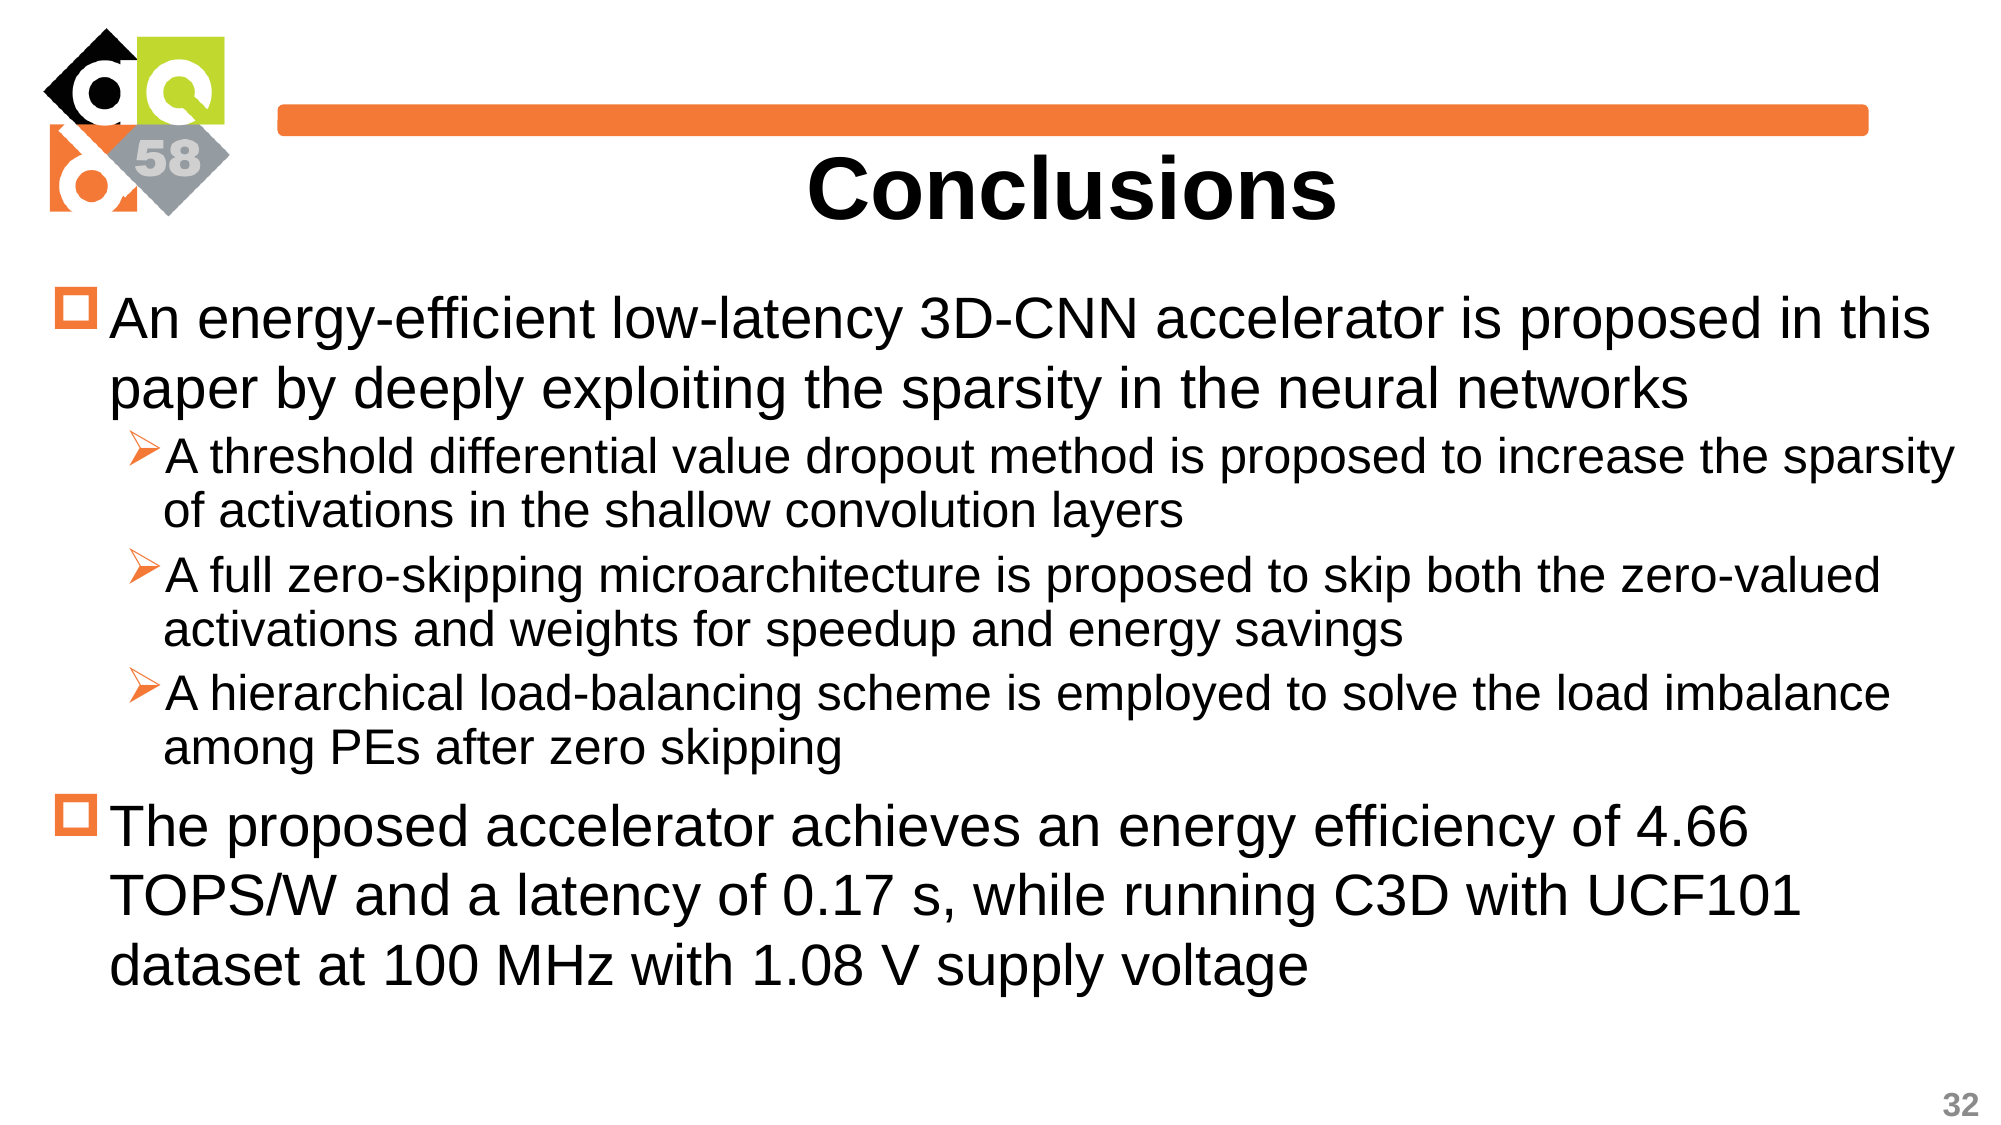

# Conclusions
An energy-efficient low-latency 3D-CNN accelerator is proposed in this paper by deeply exploiting the sparsity in the neural networks
A threshold differential value dropout method is proposed to increase the sparsity of activations in the shallow convolution layers
A full zero-skipping microarchitecture is proposed to skip both the zero-valued activations and weights for speedup and energy savings
A hierarchical load-balancing scheme is employed to solve the load imbalance among PEs after zero skipping
The proposed accelerator achieves an energy efficiency of 4.66 TOPS/W and a latency of 0.17 s, while running C3D with UCF101 dataset at 100 MHz with 1.08 V supply voltage
32